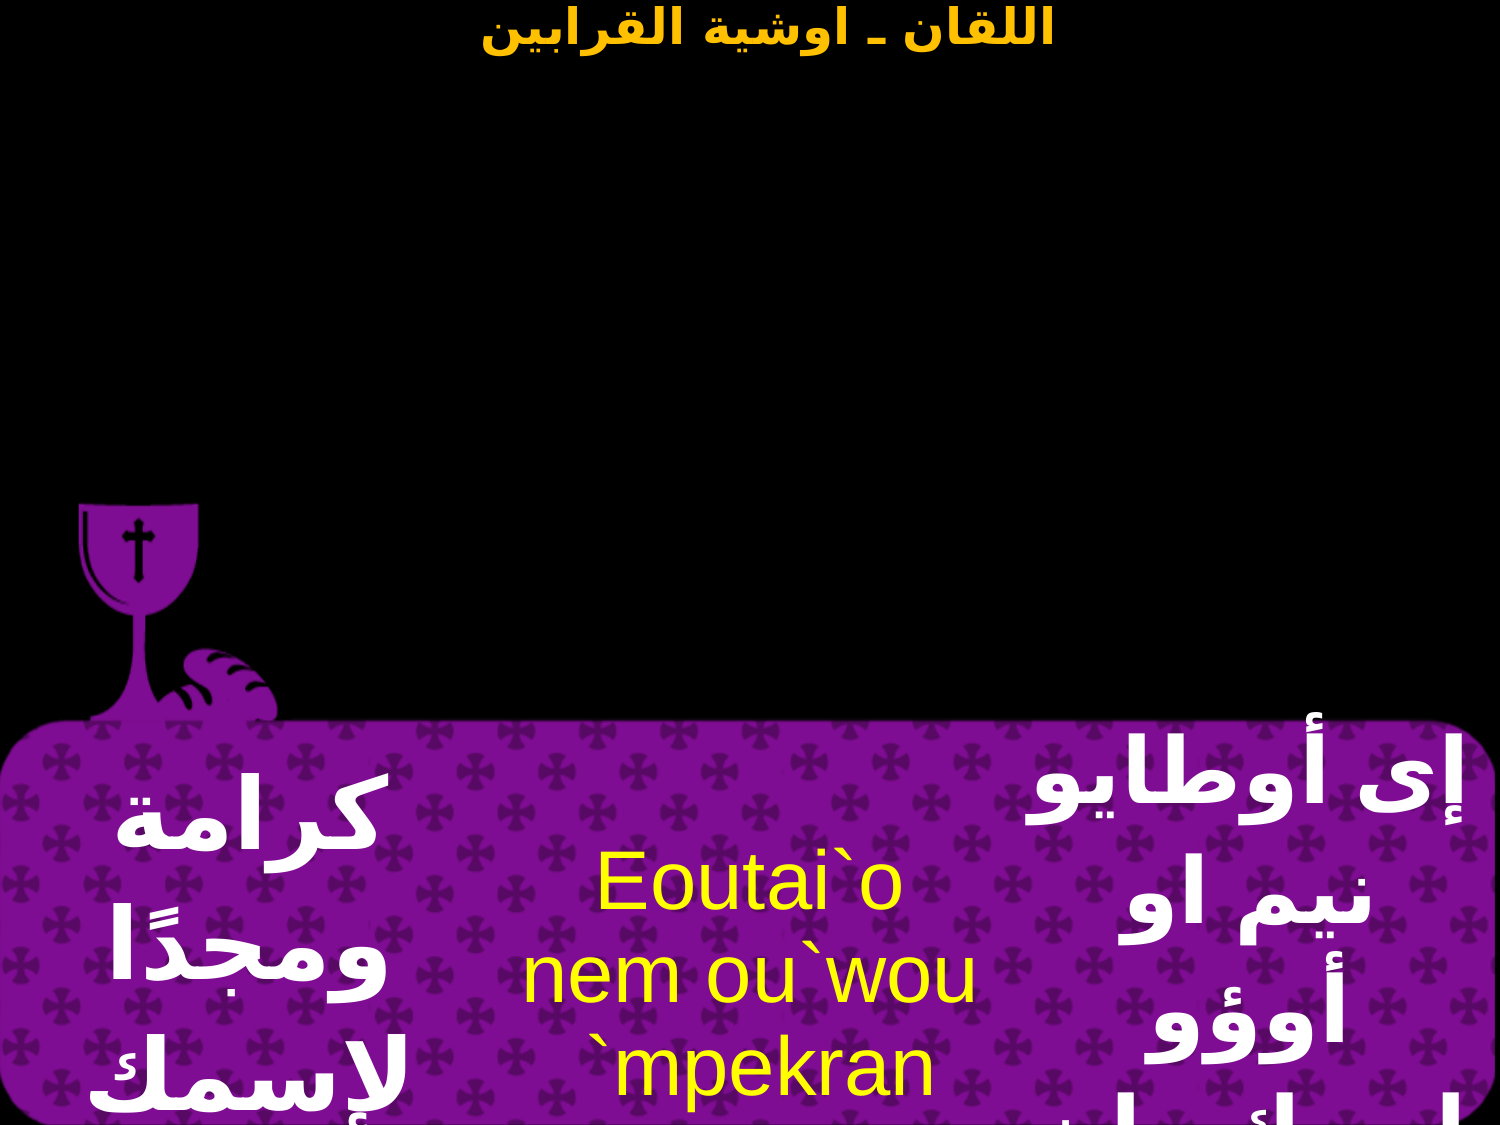

| كرامة ومجدًا لإسمك  القدوس | Eoutai`o nem ou`wou `mpekran e/q/u/ | إى أوطايو نيم او أوؤو إمبيك ران إثؤواب |
| --- | --- | --- |